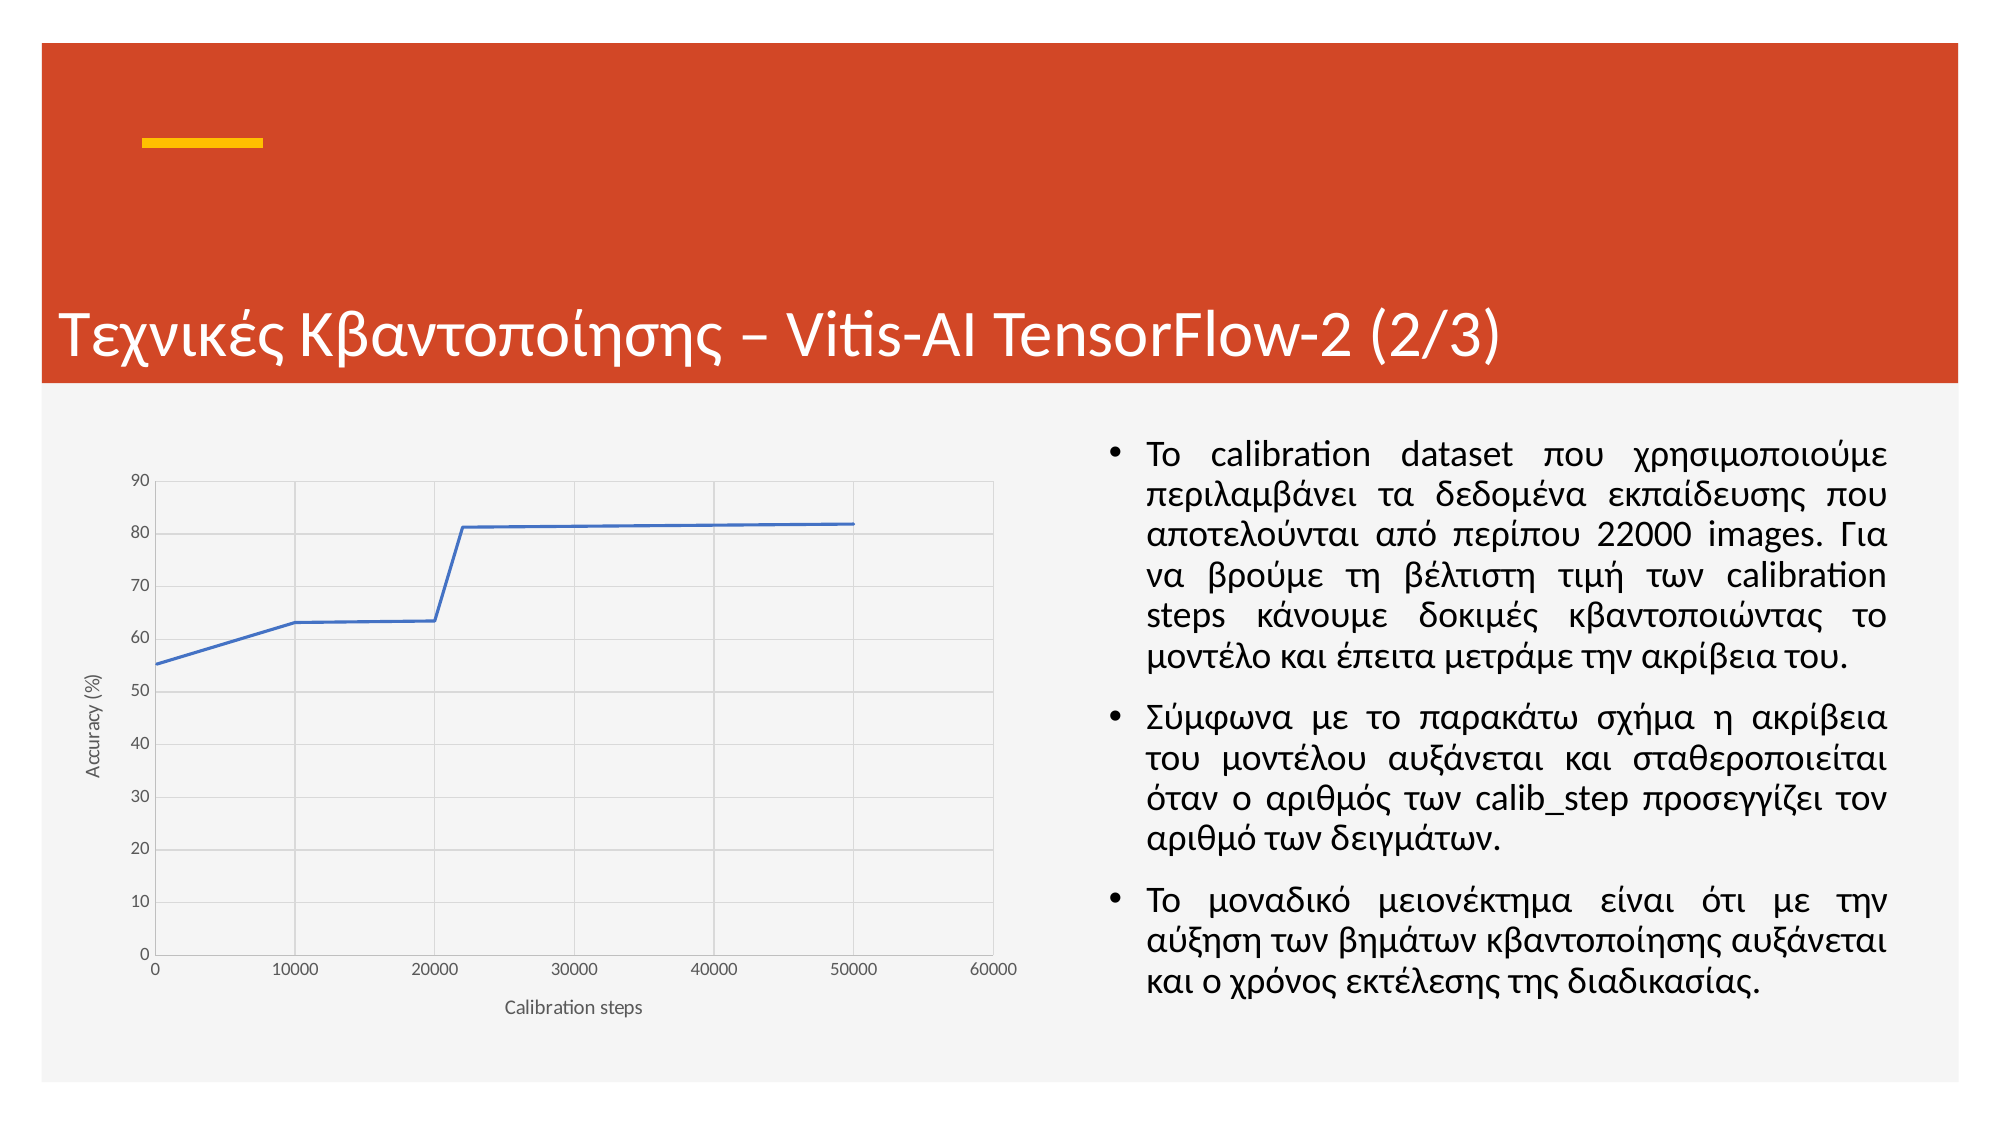

# Τεχνικές Κβαντοποίησης – Vitis-AI TensorFlow-2 (2/3)
Το calibration dataset που χρησιμοποιούμε περιλαμβάνει τα δεδομένα εκπαίδευσης που αποτελούνται από περίπου 22000 images. Για να βρούμε τη βέλτιστη τιμή των calibration steps κάνουμε δοκιμές κβαντοποιώντας το μοντέλο και έπειτα μετράμε την ακρίβεια του.
Σύμφωνα με το παρακάτω σχήμα η ακρίβεια του μοντέλου αυξάνεται και σταθεροποιείται όταν ο αριθμός των calib_step προσεγγίζει τον αριθμό των δειγμάτων.
Το μοναδικό μειονέκτημα είναι ότι με την αύξηση των βημάτων κβαντοποίησης αυξάνεται και ο χρόνος εκτέλεσης της διαδικασίας.

### Chart

| Category |  |
|---|---|